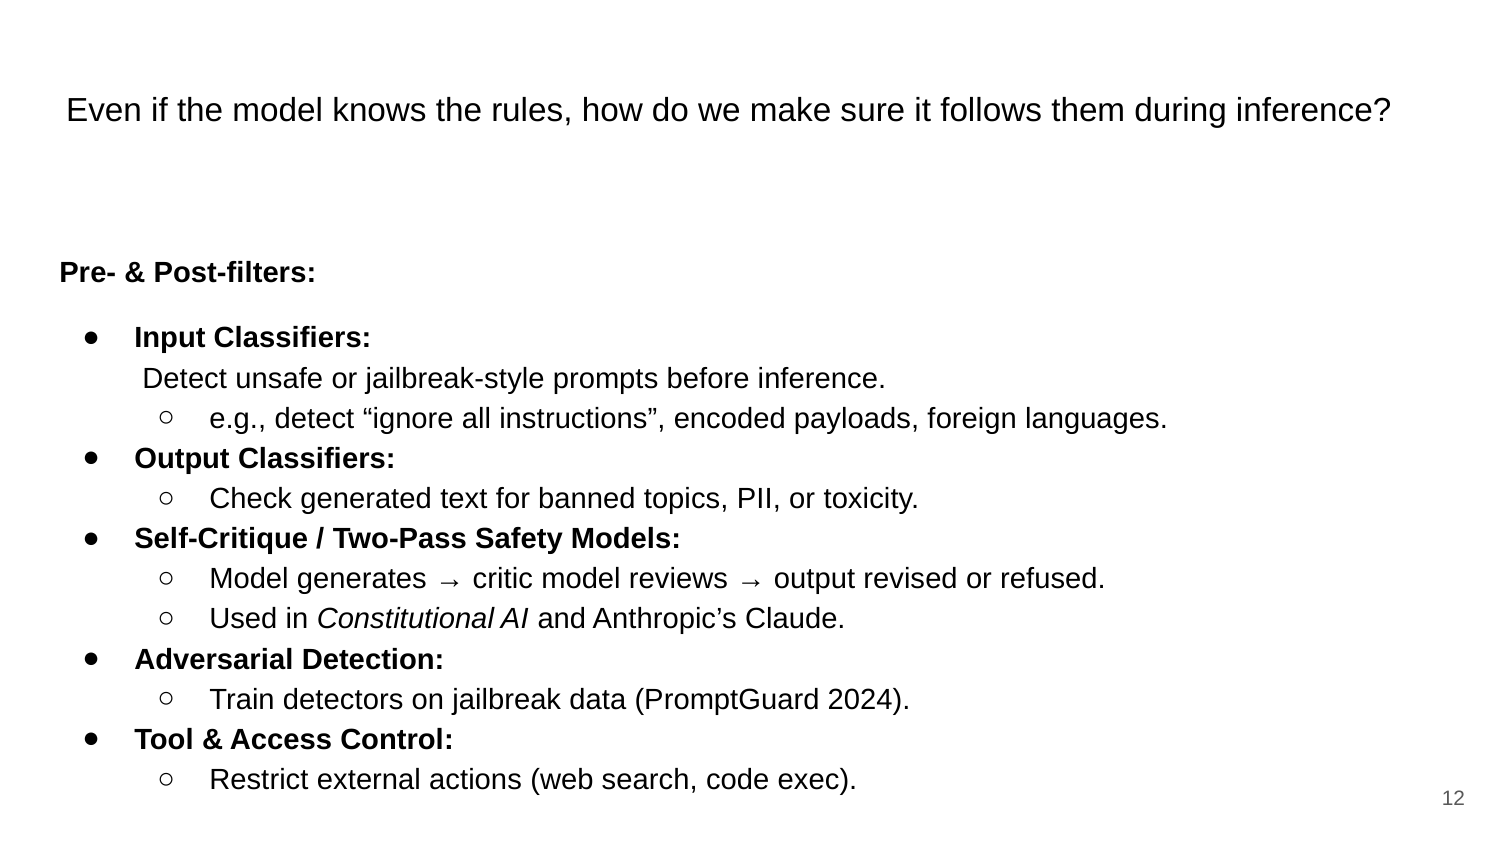

# Even if the model knows the rules, how do we make sure it follows them during inference?
Pre- & Post-filters:
Input Classifiers:
 Detect unsafe or jailbreak-style prompts before inference.
e.g., detect “ignore all instructions”, encoded payloads, foreign languages.
Output Classifiers:
Check generated text for banned topics, PII, or toxicity.
Self-Critique / Two-Pass Safety Models:
Model generates → critic model reviews → output revised or refused.
Used in Constitutional AI and Anthropic’s Claude.
Adversarial Detection:
Train detectors on jailbreak data (PromptGuard 2024).
Tool & Access Control:
Restrict external actions (web search, code exec).
12